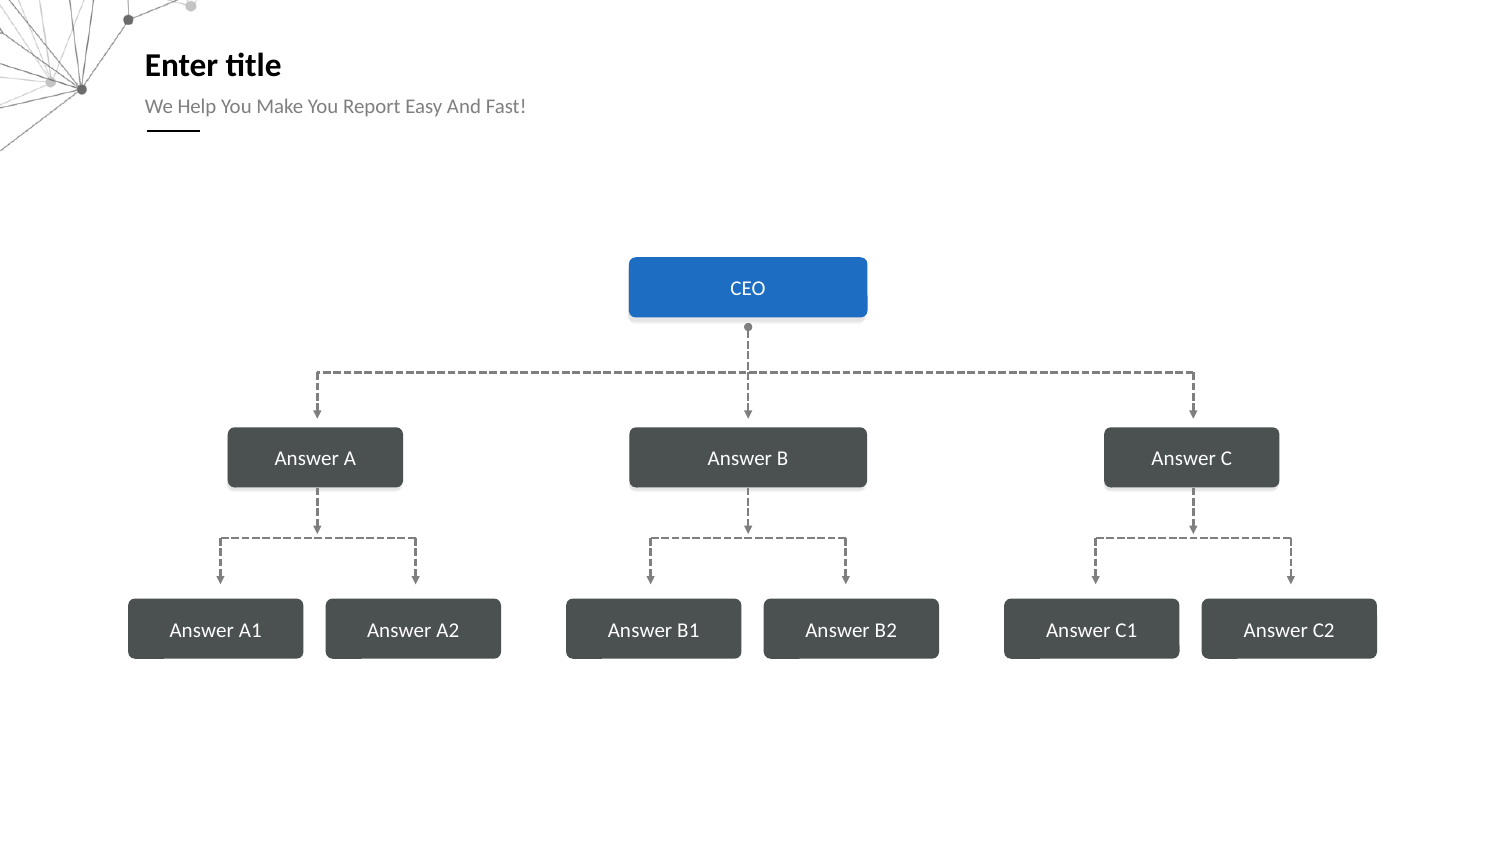

Enter title
We Help You Make You Report Easy And Fast!
CEO
Answer A
Answer B
Answer C
Answer A1
Answer A2
Answer B1
Answer B2
Answer C1
Answer C2